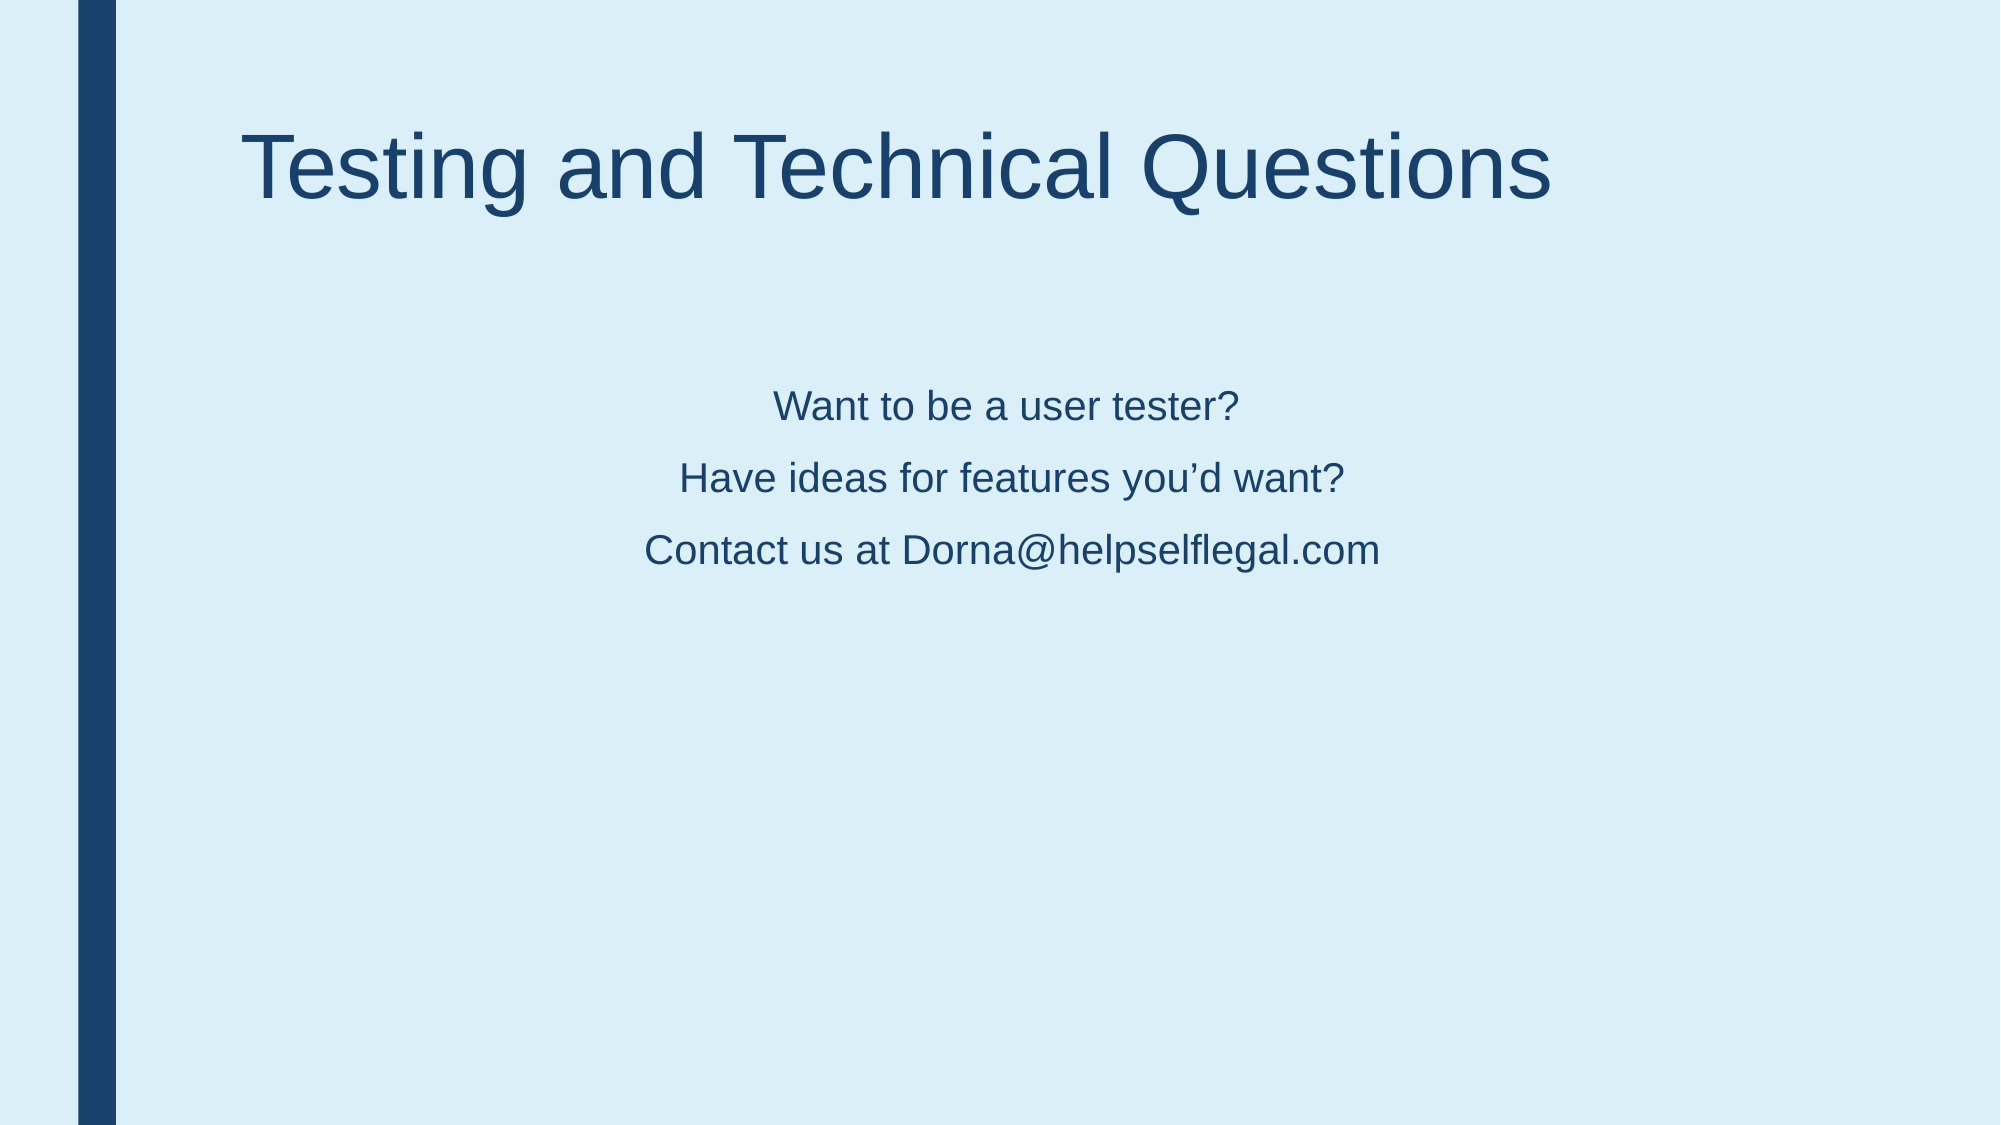

# Testing and Technical Questions
Want to be a user tester?
Have ideas for features you’d want?
Contact us at Dorna@helpselflegal.com